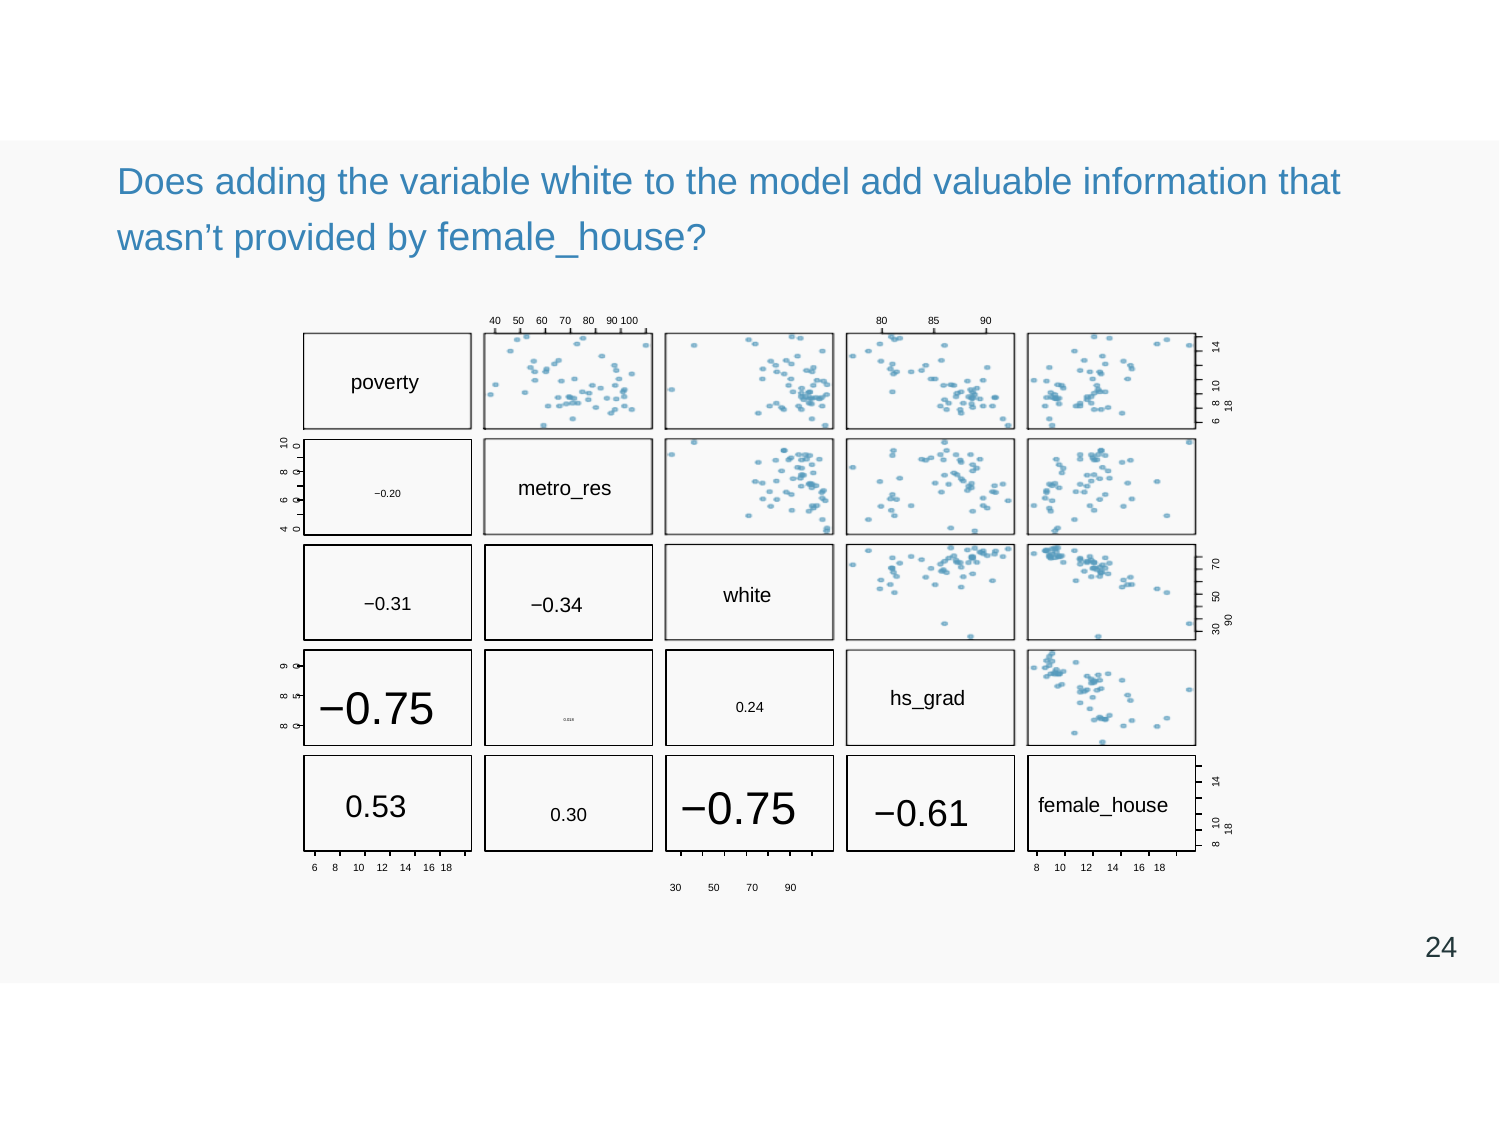

# Does adding the variable white to the model add valuable information that wasn’t provided by female_house?

40    50    60    70    80    90 100
80
85
90

poverty
6    8   10         14         18
100

−0.20

80

metro_res

60

40

−0.31

−0.34
white
30       50       70       90
−0.75

0.018

0.24
90

hs_grad
85

80

0.30

−0.61

−0.75

30         50         70         90

0.53
female_house
8    10          14          18

6     8     10    12    14    16  18
8     10     12     14     16   18
24